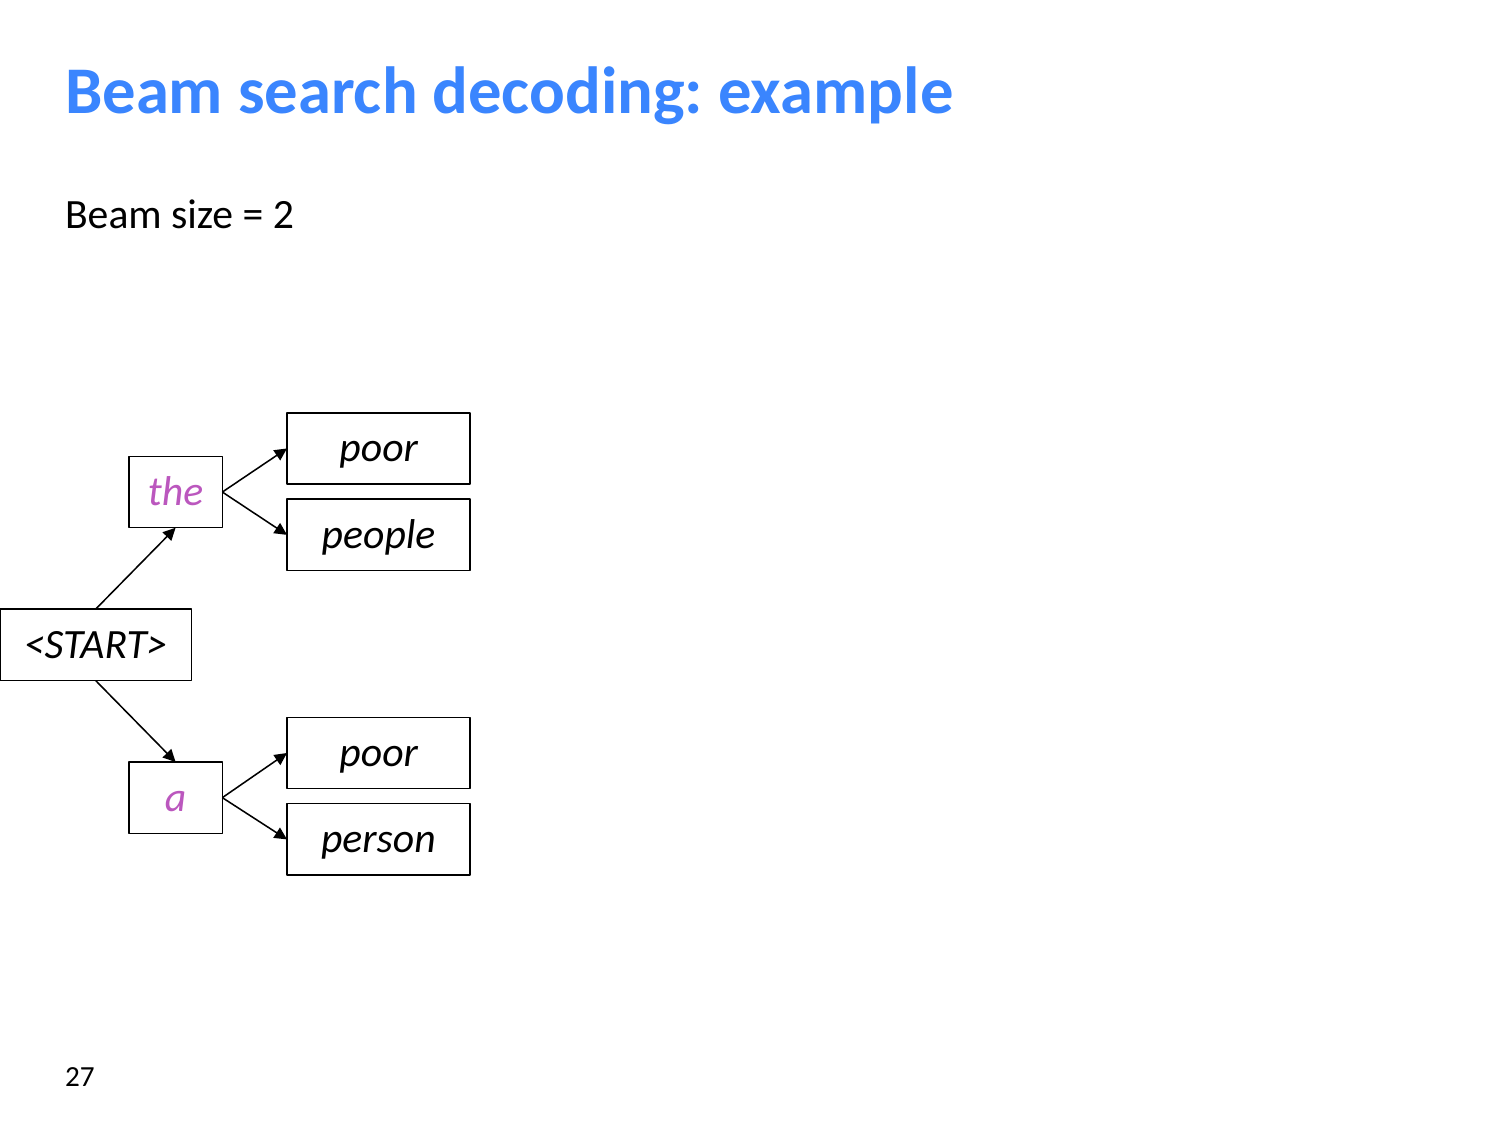

# Beam search decoding: example
Beam size = 2
poor
people
poor
person
the
a
<START>
27